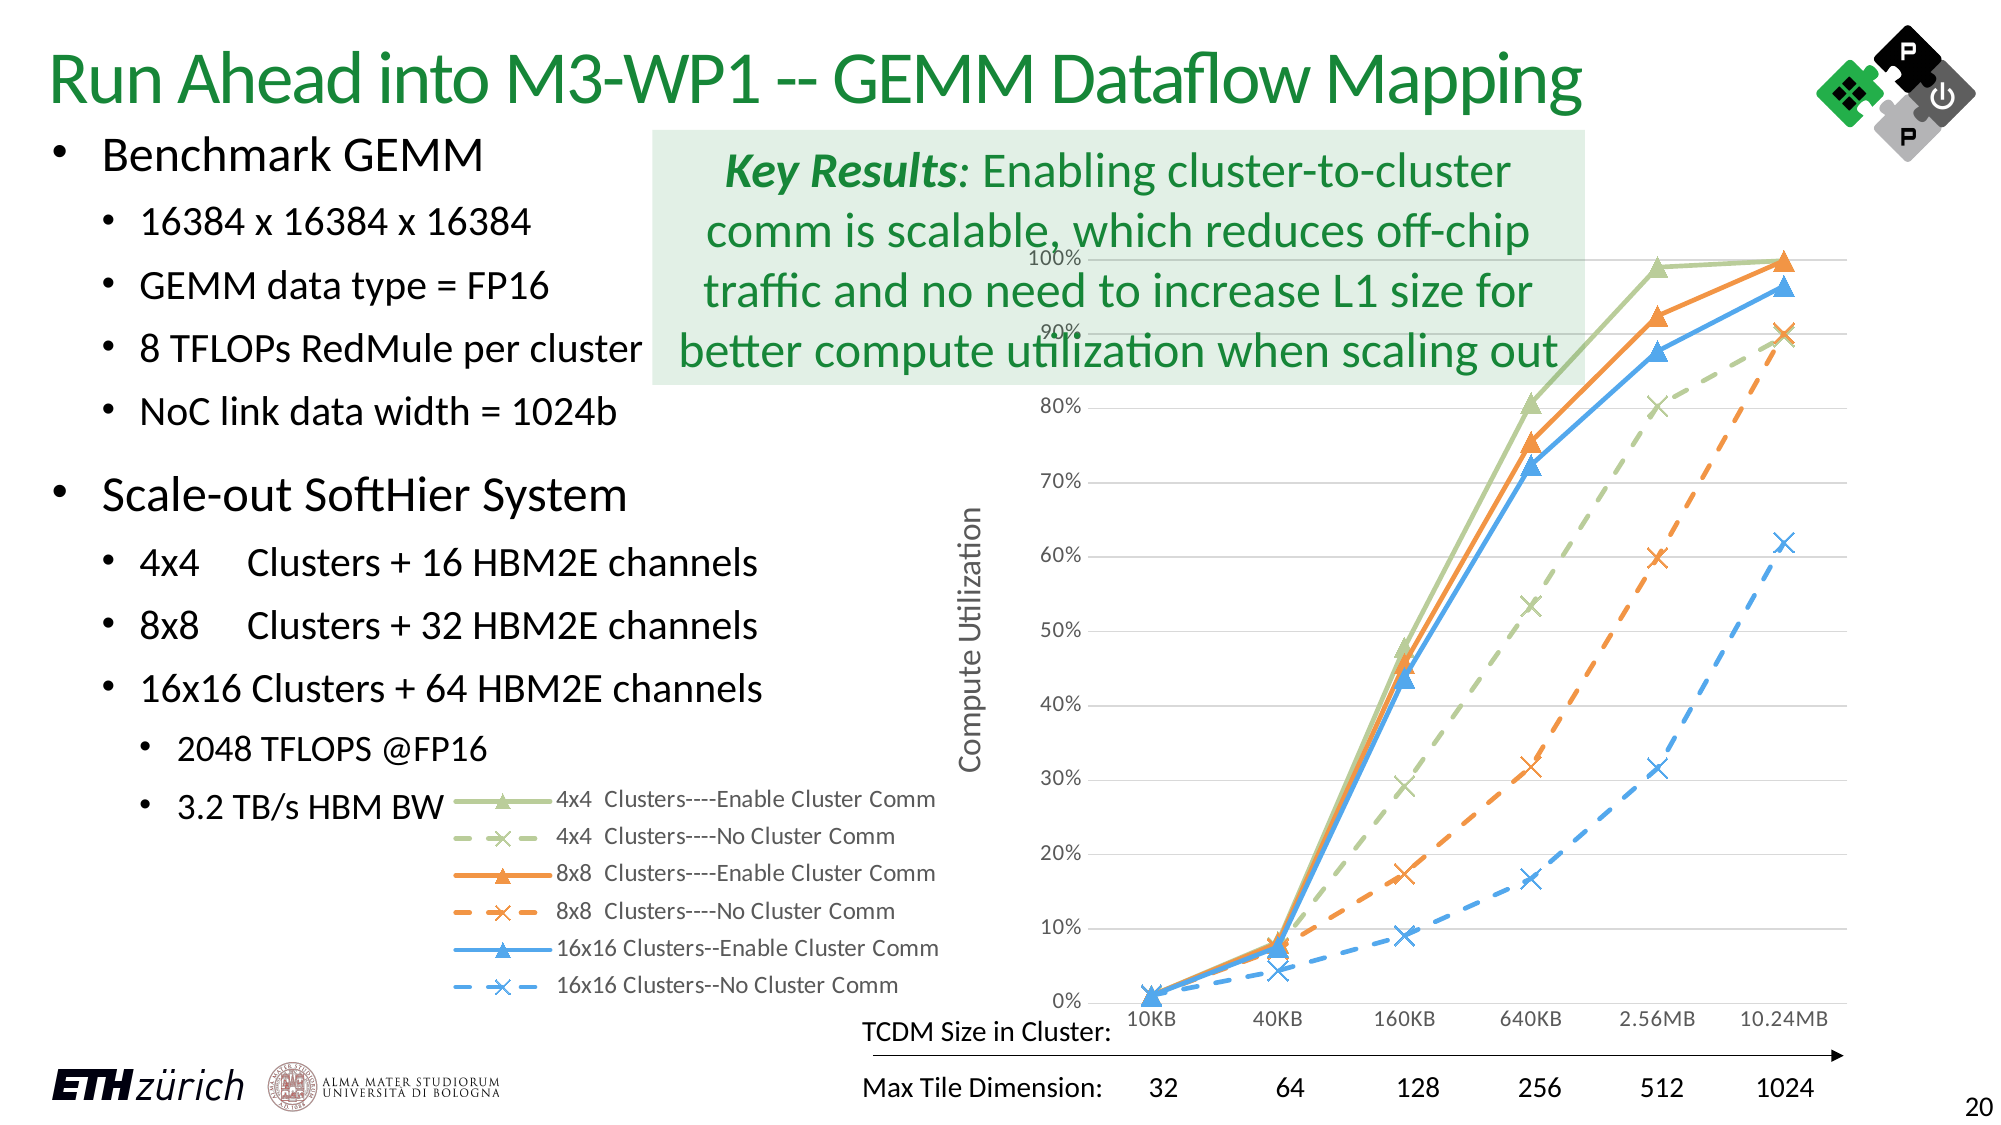

Run Ahead into M3-WP1 -- GEMM Dataflow Mapping
Benchmark GEMM
16384 x 16384 x 16384
GEMM data type = FP16
8 TFLOPs RedMule per cluster
NoC link data width = 1024b
Scale-out SoftHier System
4x4     Clusters + 16 HBM2E channels
8x8     Clusters + 32 HBM2E channels
16x16 Clusters + 64 HBM2E channels
2048 TFLOPS @FP16
3.2 TB/s HBM BW

Key Results: Enabling cluster-to-cluster comm is scalable, which reduces off-chip traffic and no need to increase L1 size for better compute utilization when scaling out

### Chart

| Category | 4x4  Clusters----Enable Cluster Comm | 4x4  Clusters----No Cluster Comm | 8x8  Clusters----Enable Cluster Comm | 8x8  Clusters----No Cluster Comm | 16x16 Clusters--Enable Cluster Comm | 16x16 Clusters--No Cluster Comm |
|---|---|---|---|---|---|---|
| 10KB | 0.010610079575596816 | 0.010282776349614395 | 0.010566286940729735 | 0.01086034277956898 | 0.010387081067921772 | 0.010833685992382564 |
| 40KB | 0.08290155440414508 | 0.07522774022920953 | 0.08106396453451552 | 0.0729968634160251 | 0.07591933570581258 | 0.04393718355788209 |
| 160KB | 0.4786164991820519 | 0.2924878606112539 | 0.45688789737869495 | 0.17440177126798945 | 0.4380045981928033 | 0.09113259391930227 |
| 640KB | 0.8070538397123295 | 0.5343421825060335 | 0.7553537262857011 | 0.3181297450534941 | 0.7239067280820934 | 0.16758982227336658 |
| 2.56MB | 0.9899697885196375 | 0.803339074154659 | 0.9245104020821798 | 0.5993712345523762 | 0.8770540480408443 | 0.3161176035048073 |
| 10.24MB | 0.9987351224492906 | 0.8966794054039725 | 0.9987232317998622 | 0.901309274947739 | 0.964897662466729 | 0.6196776993510403 |
TCDM Size in Cluster:
Max Tile Dimension:       32               64              128            256            512           1024
20